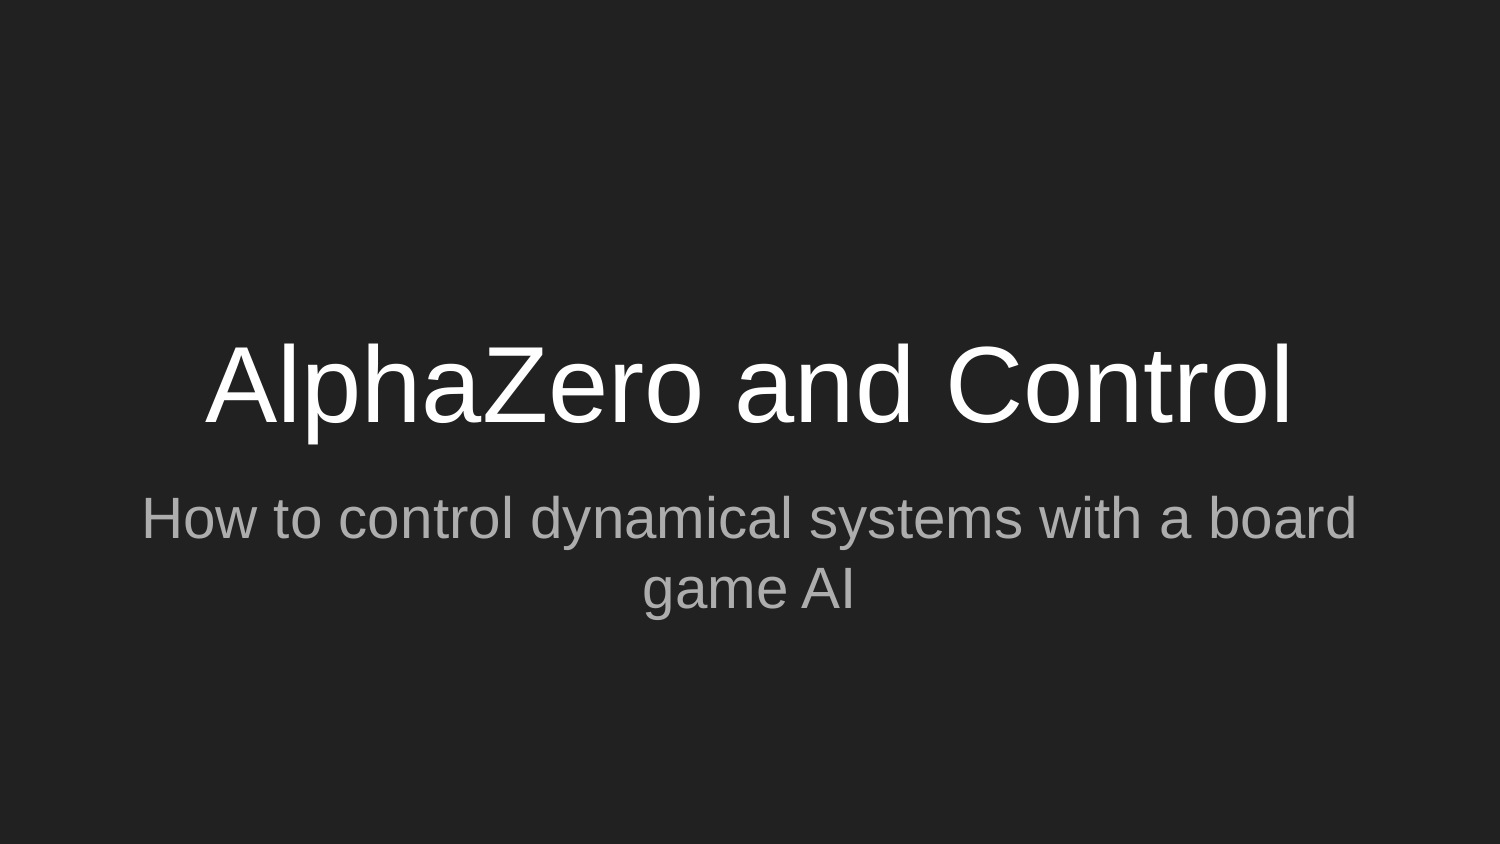

# AlphaZero and Control
How to control dynamical systems with a board game AI